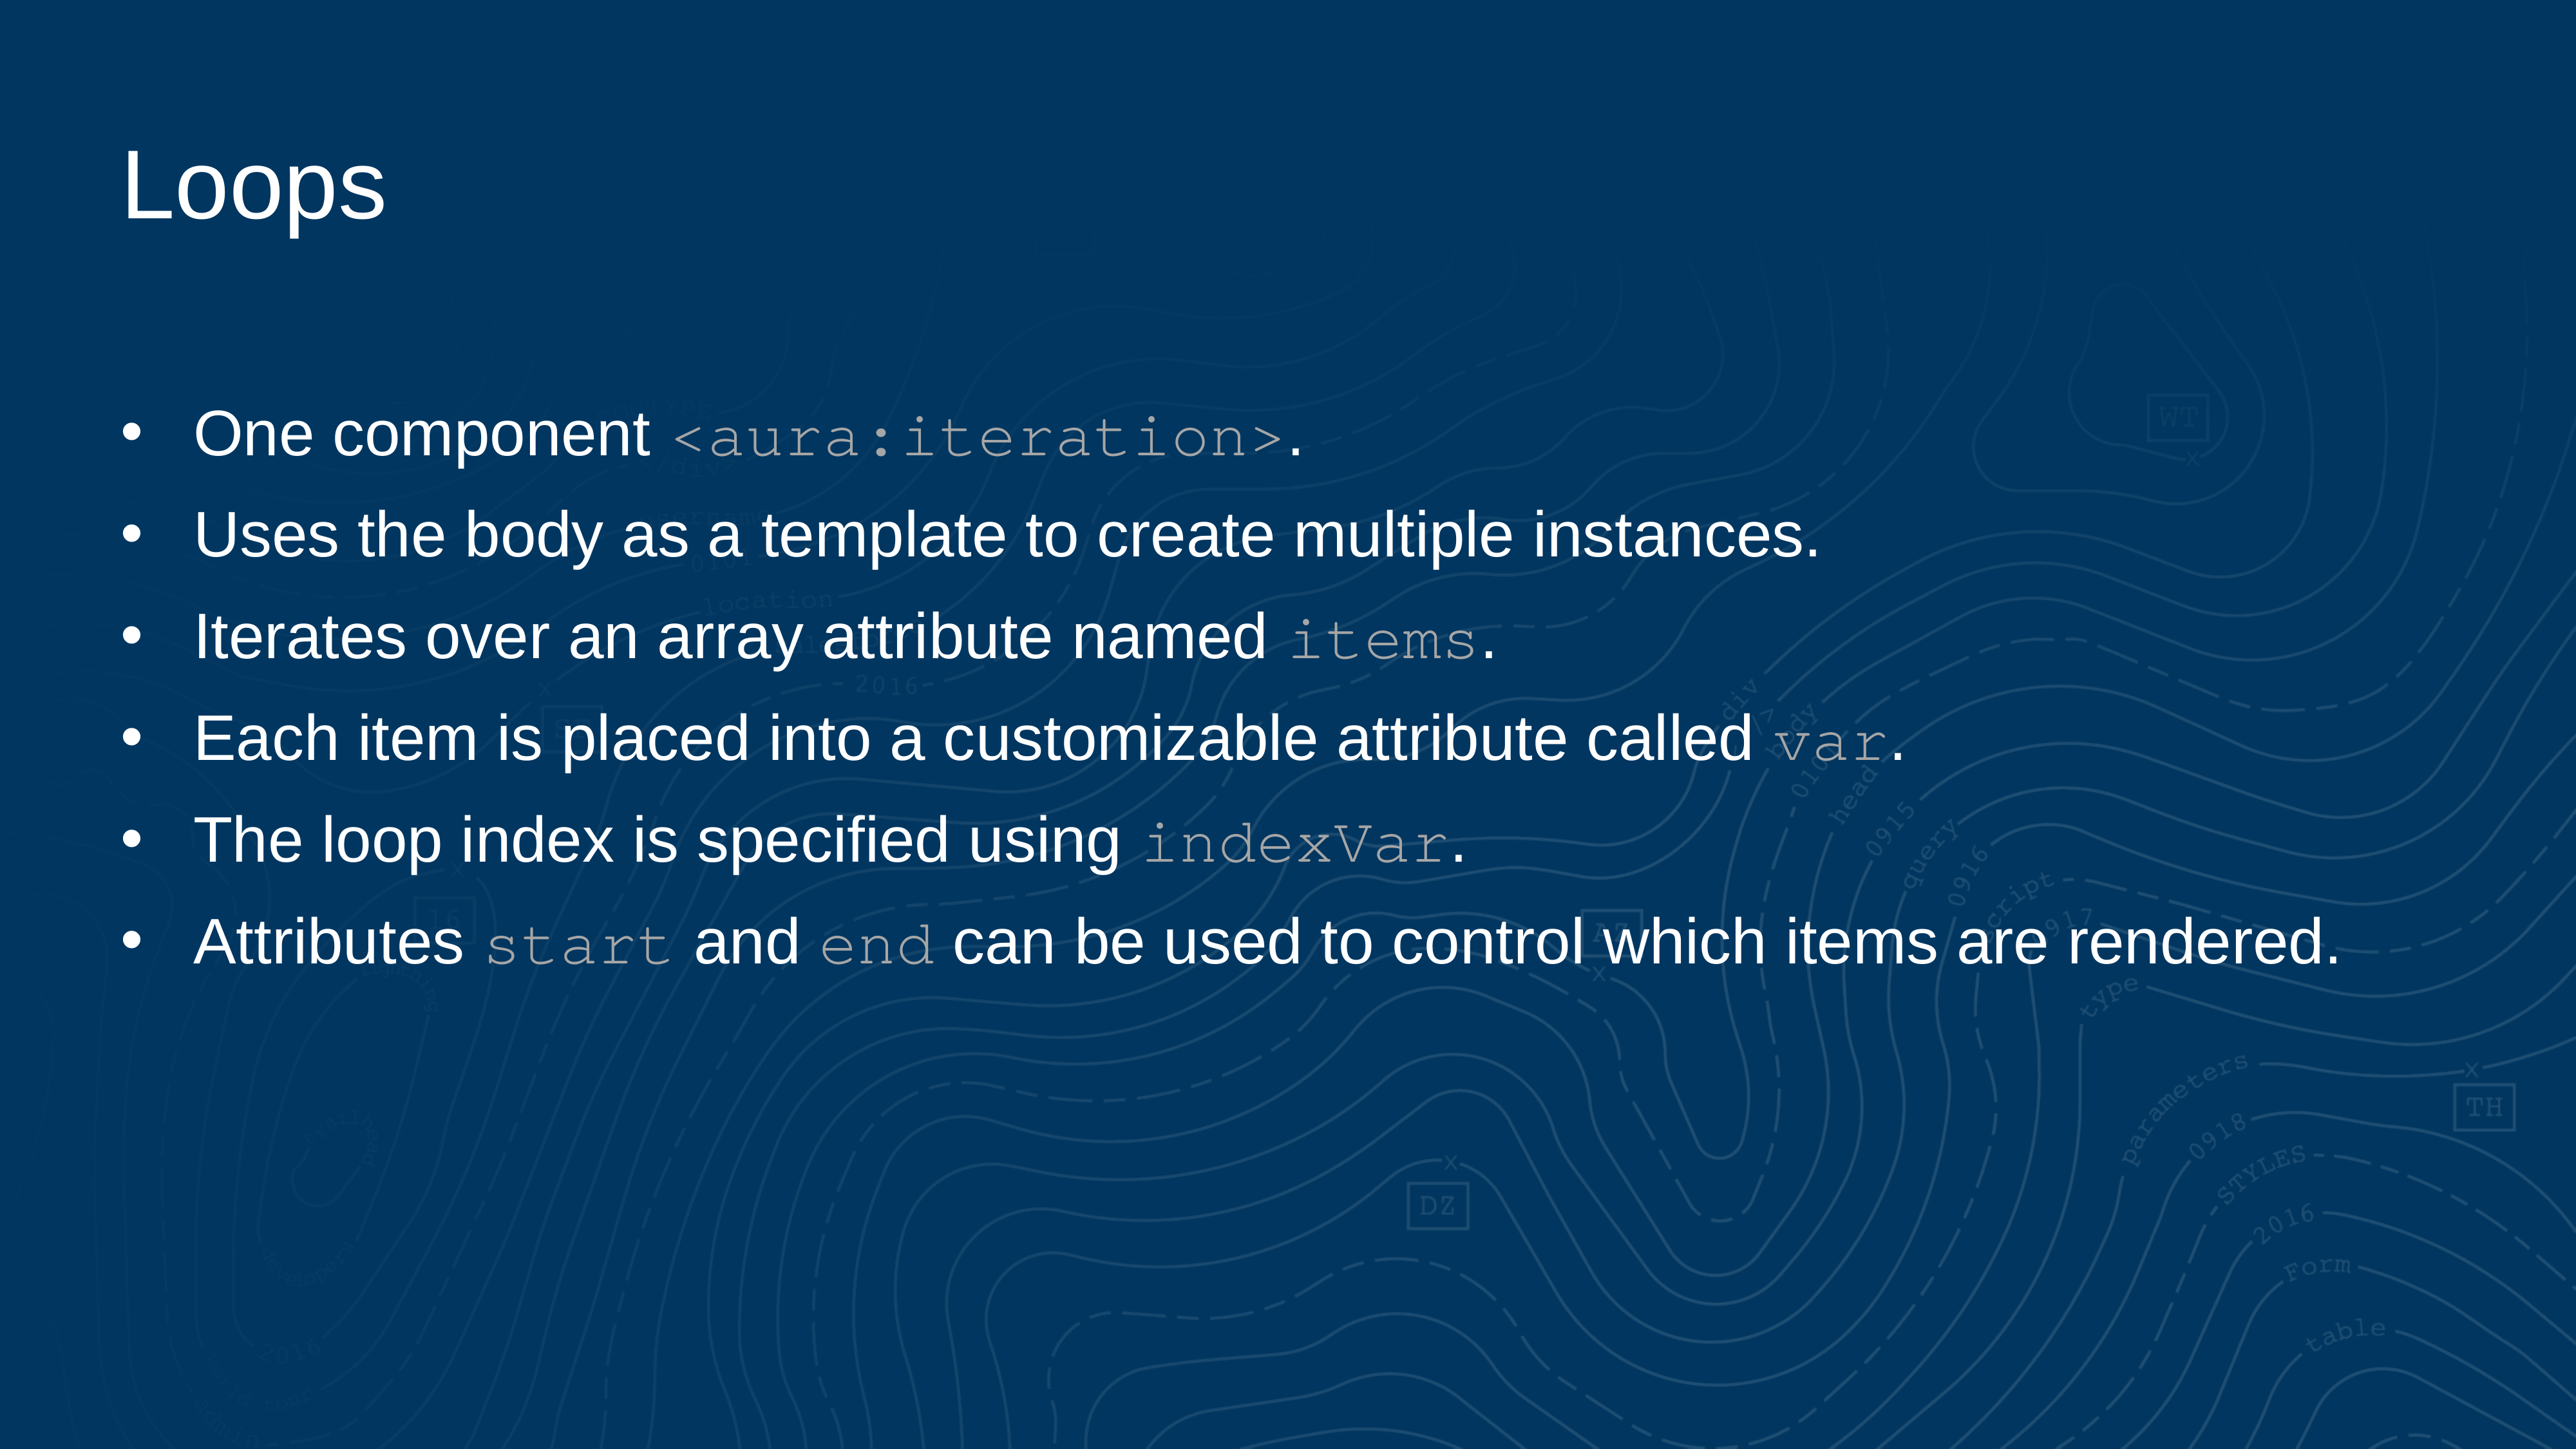

# Loops
One component <aura:iteration>.
Uses the body as a template to create multiple instances.
Iterates over an array attribute named items.
Each item is placed into a customizable attribute called var.
The loop index is specified using indexVar.
Attributes start and end can be used to control which items are rendered.